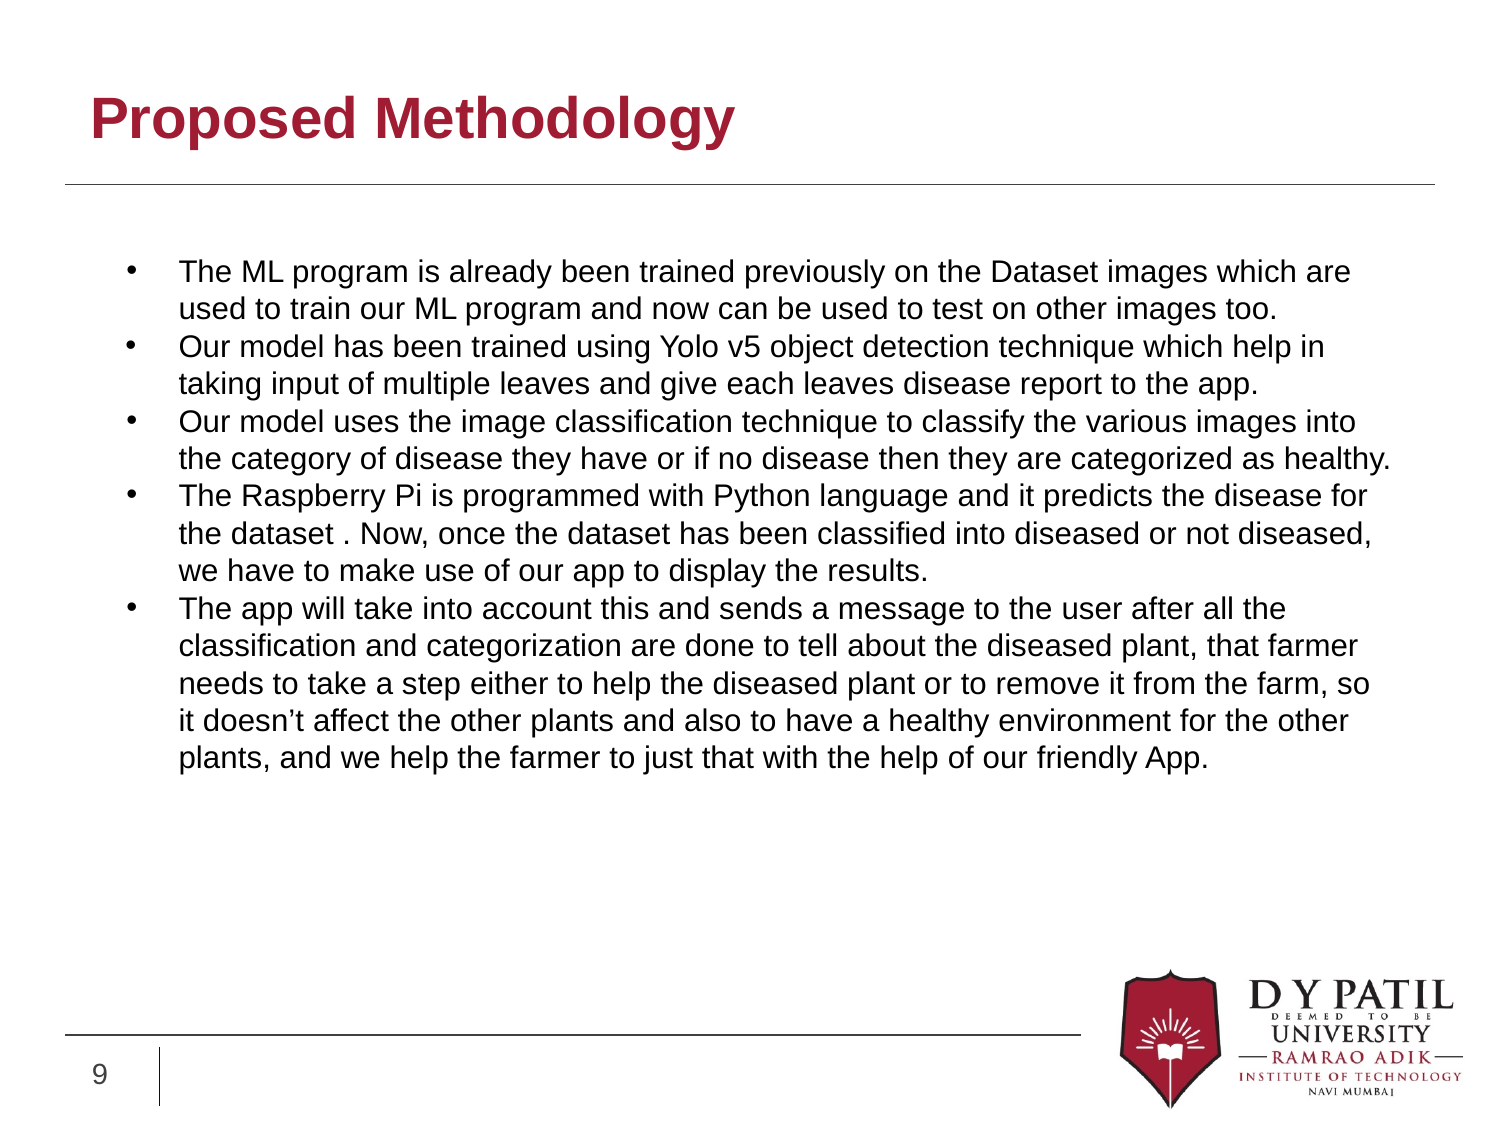

# Proposed Methodology
The ML program is already been trained previously on the Dataset images which are used to train our ML program and now can be used to test on other images too.
Our model has been trained using Yolo v5 object detection technique which help in taking input of multiple leaves and give each leaves disease report to the app.
Our model uses the image classification technique to classify the various images into the category of disease they have or if no disease then they are categorized as healthy.
The Raspberry Pi is programmed with Python language and it predicts the disease for the dataset . Now, once the dataset has been classified into diseased or not diseased, we have to make use of our app to display the results.
The app will take into account this and sends a message to the user after all the classification and categorization are done to tell about the diseased plant, that farmer needs to take a step either to help the diseased plant or to remove it from the farm, so it doesn’t affect the other plants and also to have a healthy environment for the other plants, and we help the farmer to just that with the help of our friendly App.

9